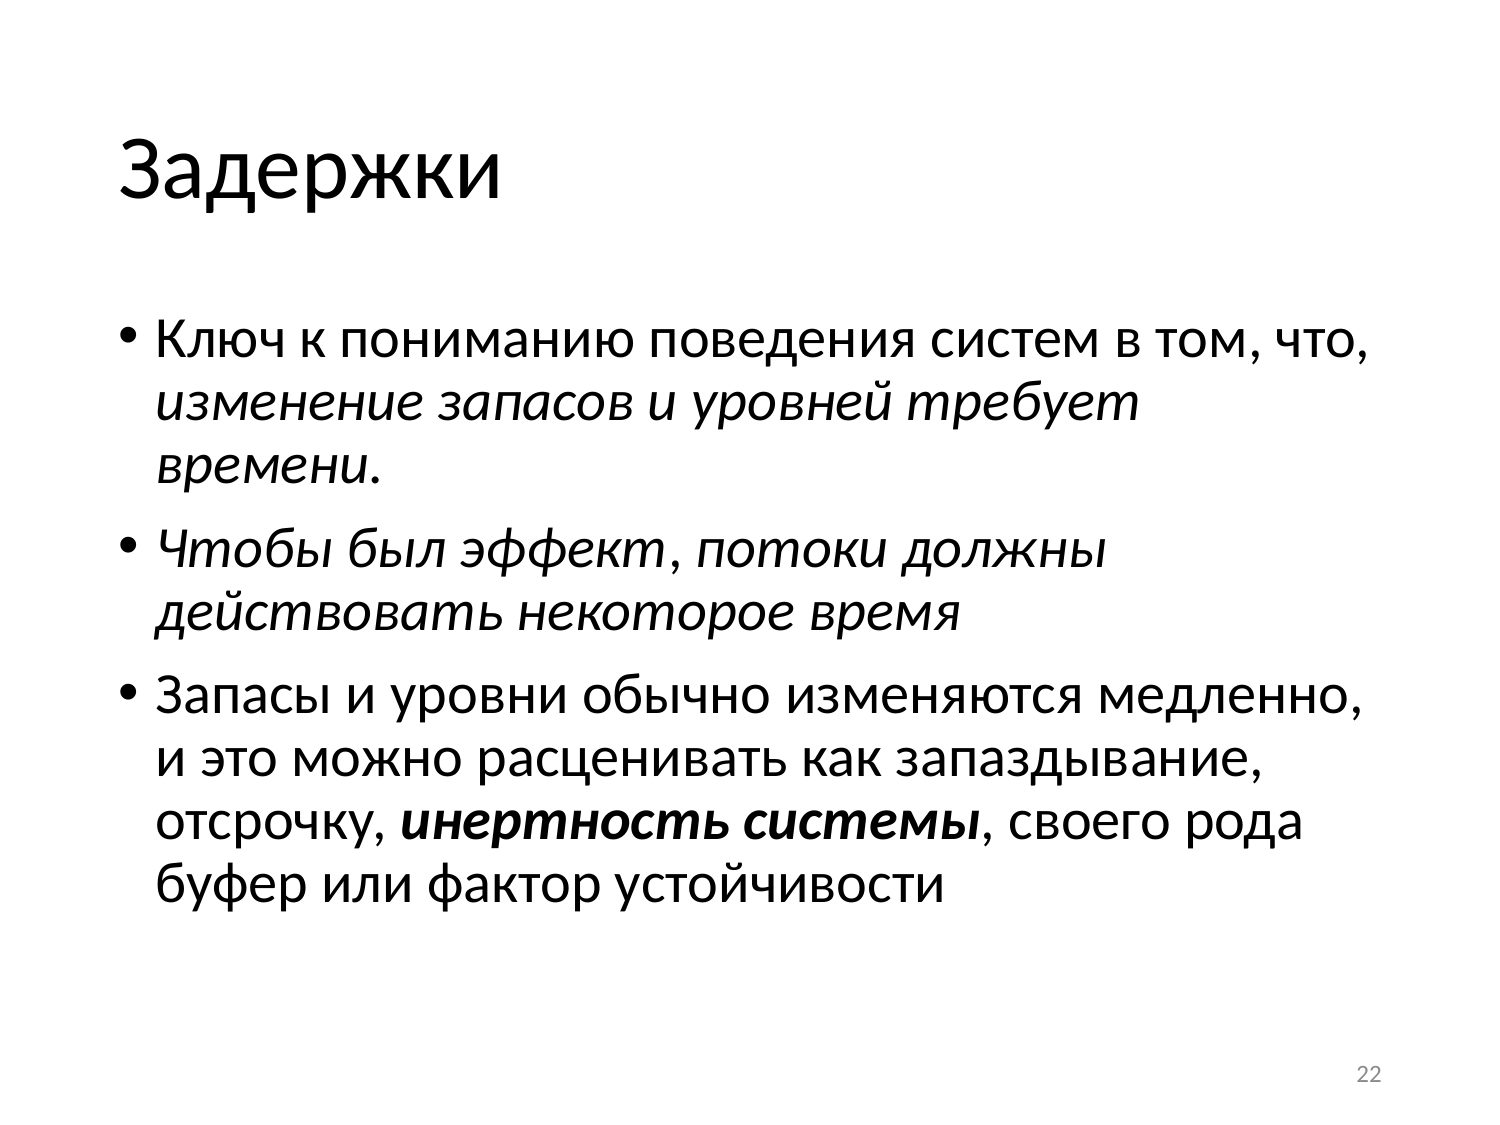

# Задержки
Ключ к пониманию поведения систем в том, что, изменение запасов и уровней требует времени.
Чтобы был эффект, потоки должны действовать некоторое время
Запасы и уровни обычно изменяются медленно, и это можно расценивать как запаздывание, отсрочку, инертность системы, своего рода буфер или фактор устойчивости

22